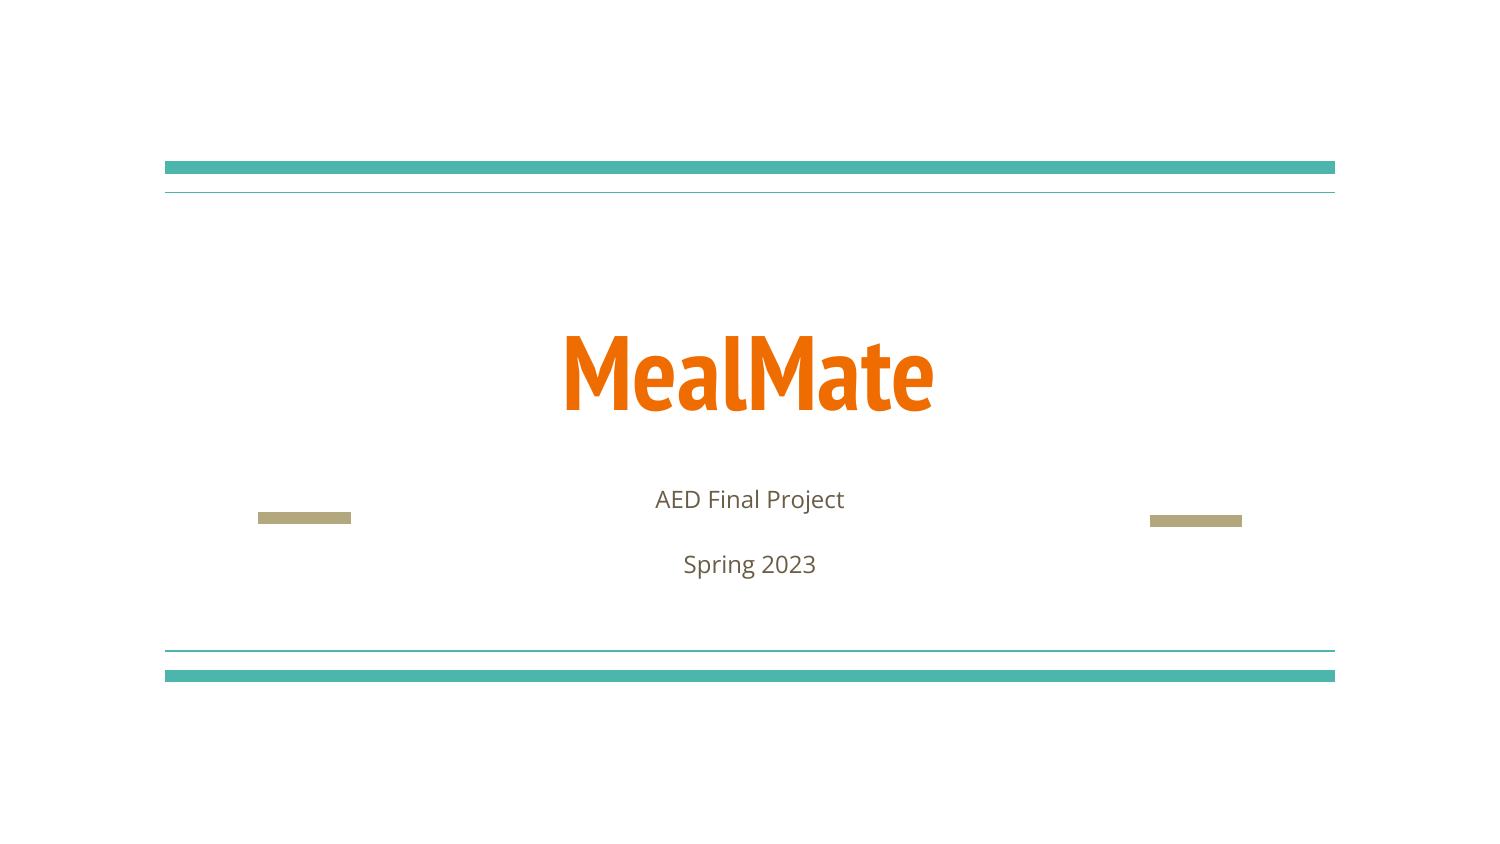

# MealMate
AED Final Project

Spring 2023